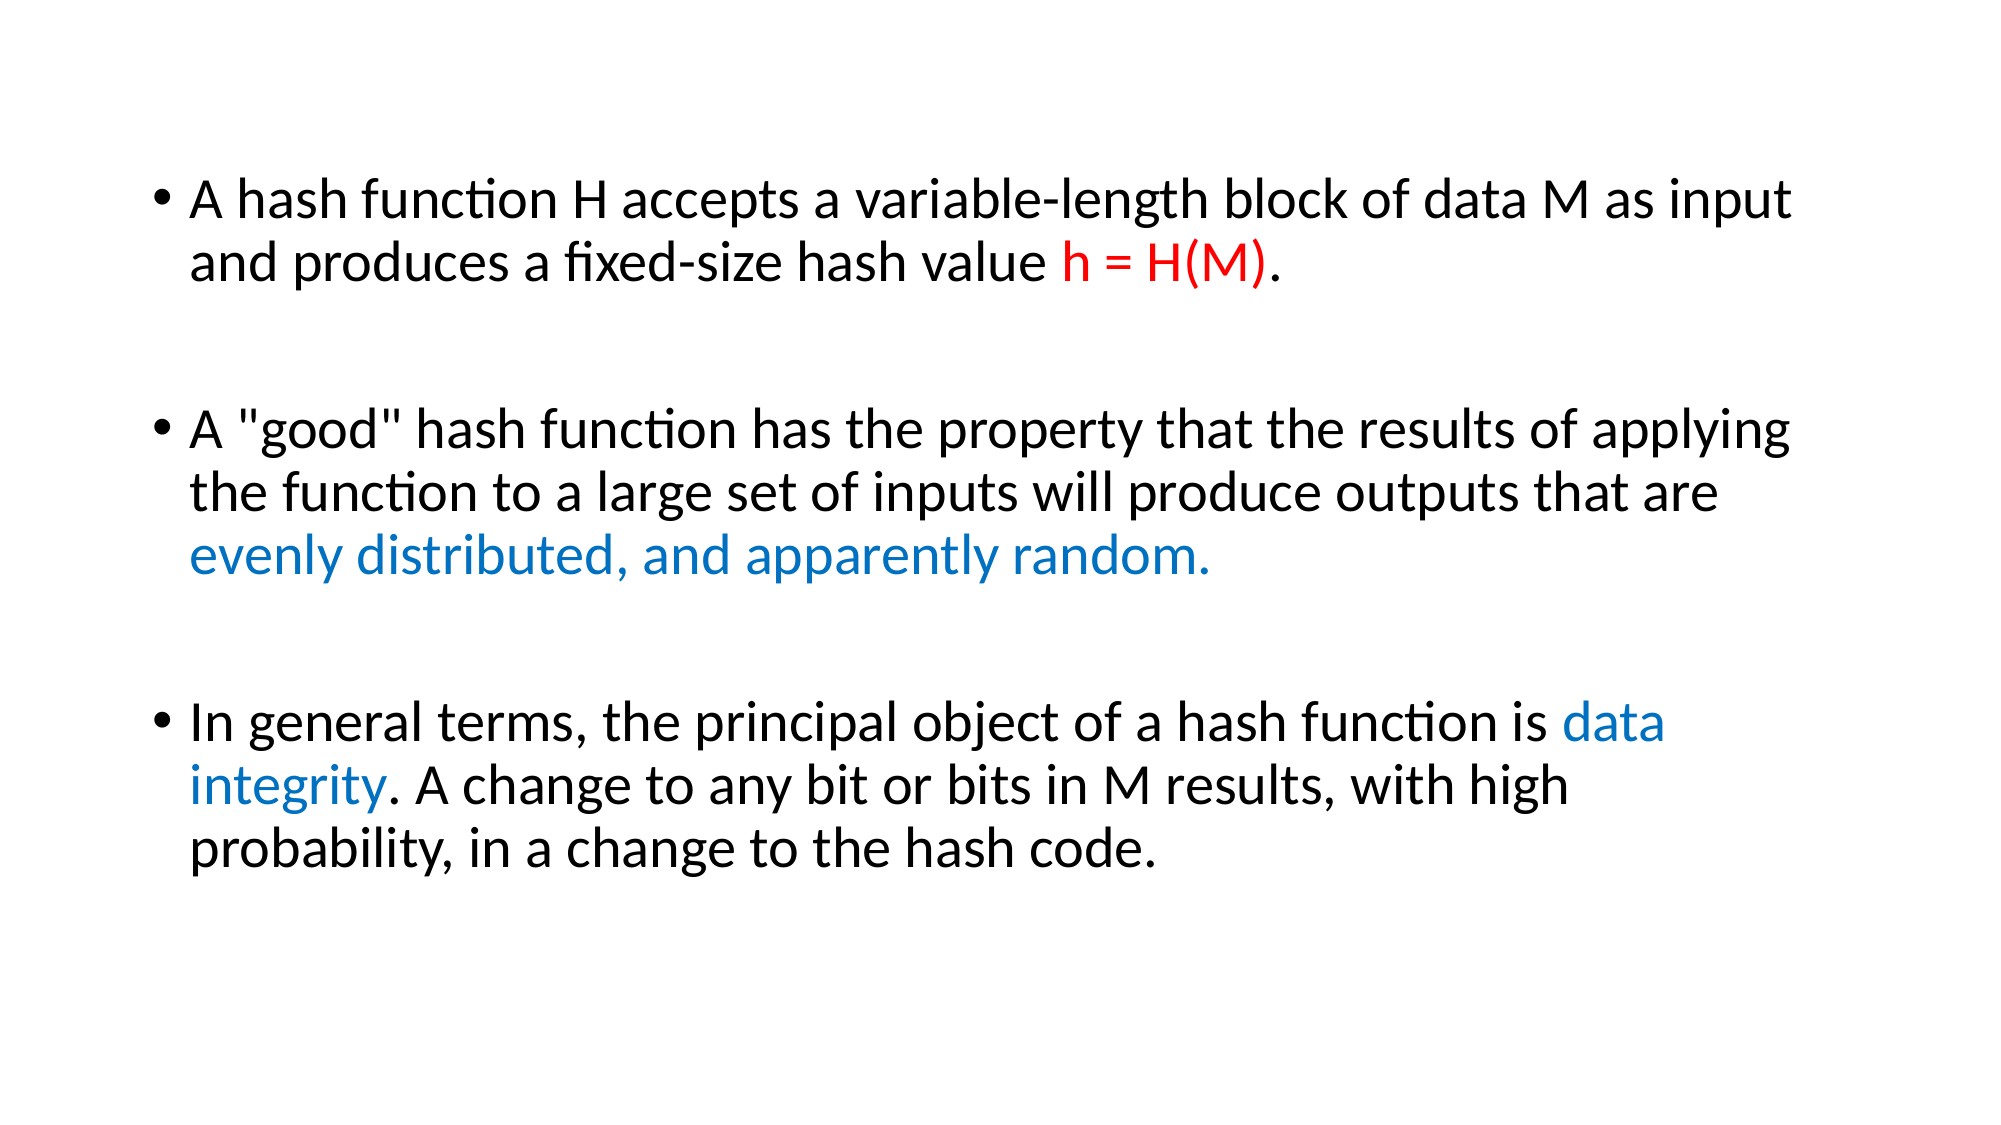

A hash function H accepts a variable-length block of data M as input and produces a fixed-size hash value h = H(M).

A "good" hash function has the property that the results of applying the function to a large set of inputs will produce outputs that are evenly distributed, and apparently random.

In general terms, the principal object of a hash function is data integrity. A change to any bit or bits in M results, with high probability, in a change to the hash code.